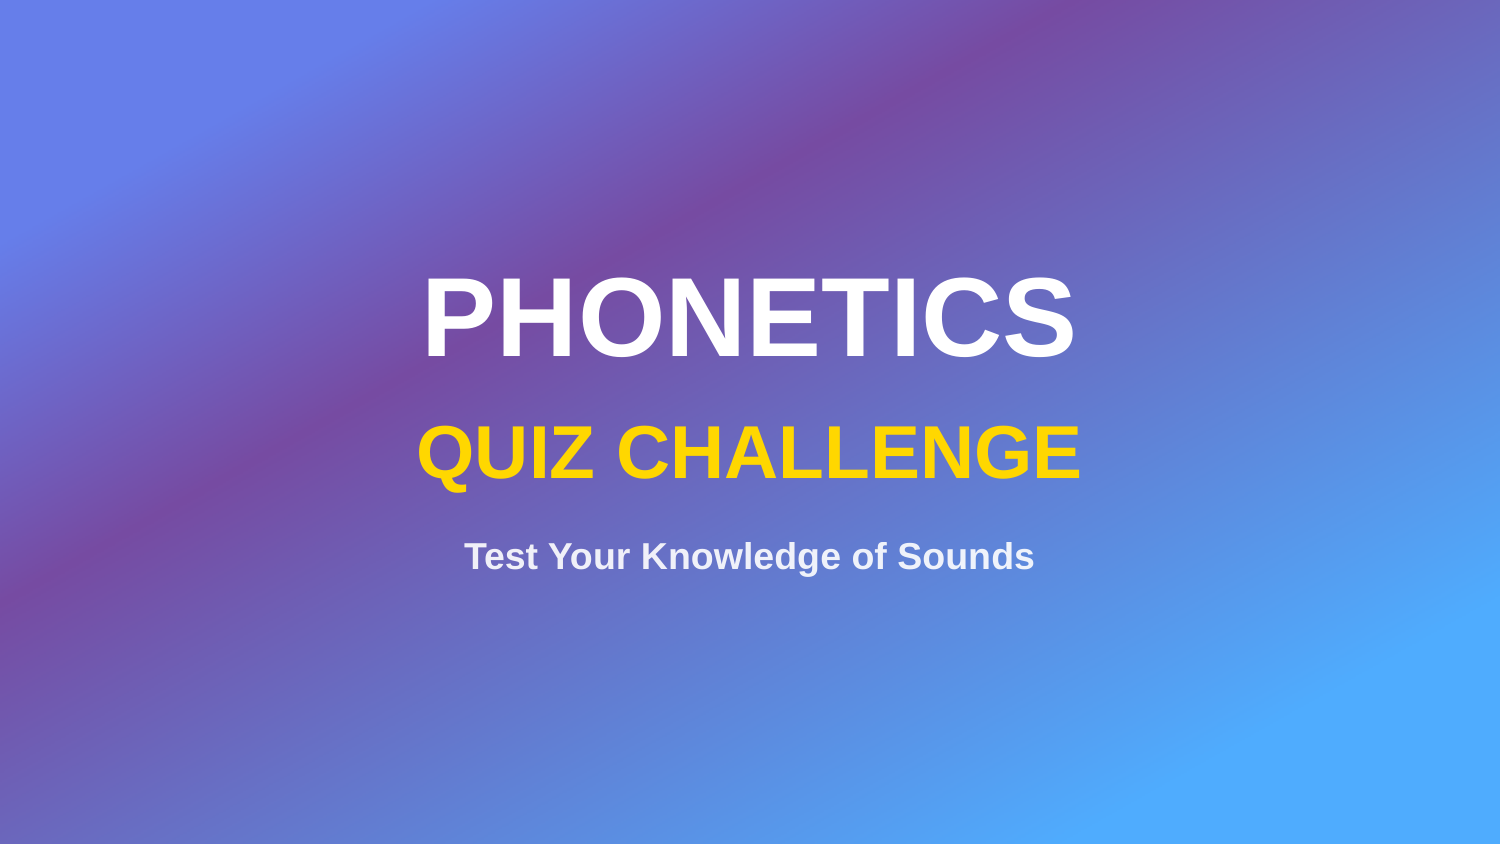

PHONETICS
QUIZ CHALLENGE
Test Your Knowledge of Sounds